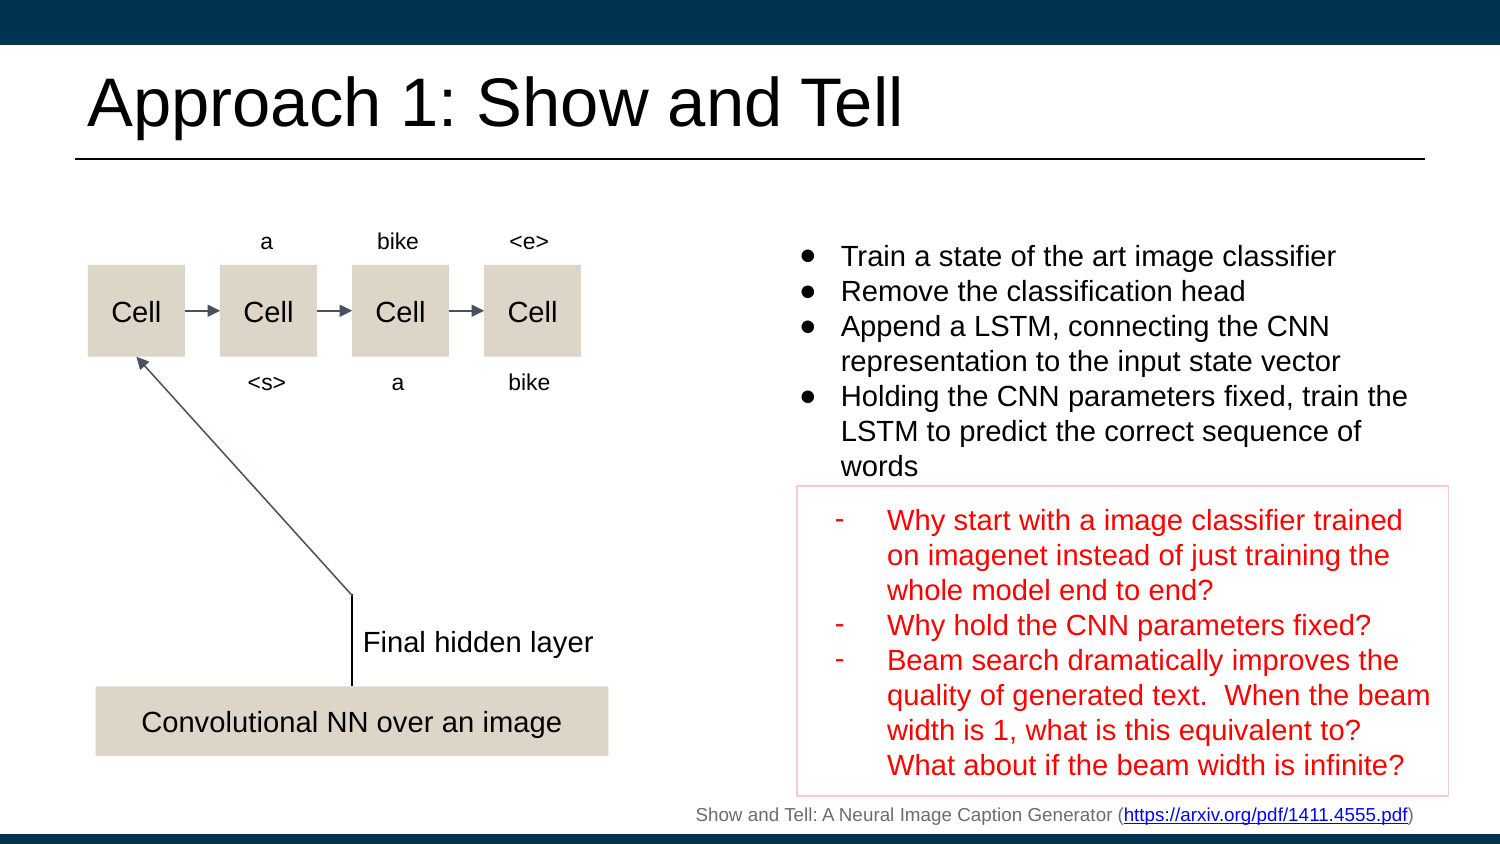

# Approach 1: Show and Tell

Train a state of the art image classifier
Remove the classification head
Append a LSTM, connecting the CNN representation to the input state vector
Holding the CNN parameters fixed, train the LSTM to predict the correct sequence of words
a
bike
<e>
Cell
Cell
Cell
Cell
<s>
a
bike
Why start with a image classifier trained on imagenet instead of just training the whole model end to end?
Why hold the CNN parameters fixed?
Beam search dramatically improves the quality of generated text.  When the beam width is 1, what is this equivalent to?  What about if the beam width is infinite?
Final hidden layer
Convolutional NN over an image
Show and Tell: A Neural Image Caption Generator (https://arxiv.org/pdf/1411.4555.pdf)